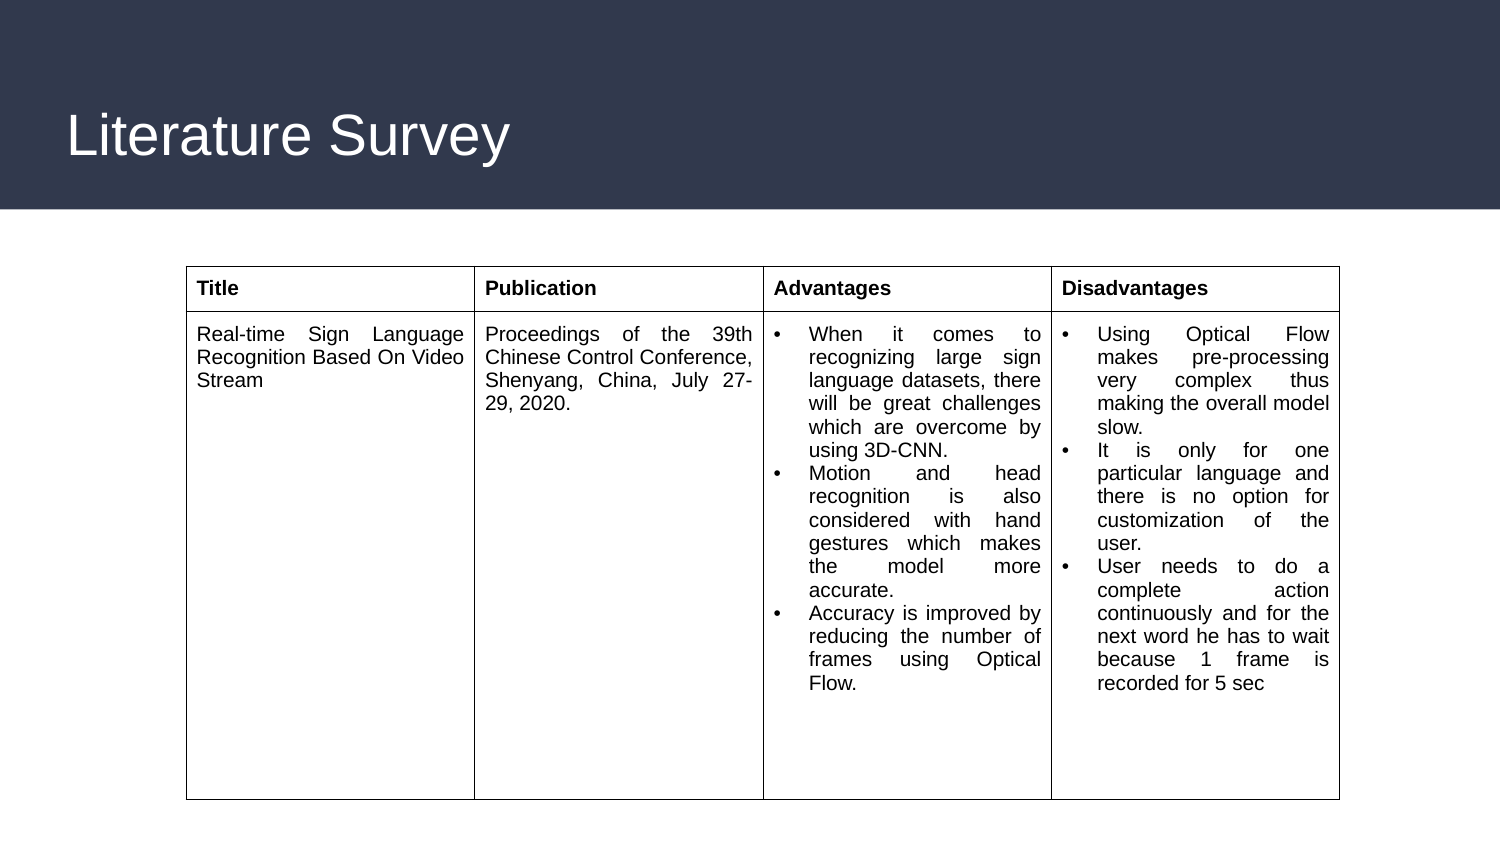

# Literature Survey
| Title | Publication | Advantages | Disadvantages |
| --- | --- | --- | --- |
| Real-time Sign Language Recognition Based On Video Stream | Proceedings of the 39th Chinese Control Conference, Shenyang, China, July 27-29, 2020. | When it comes to recognizing large sign language datasets, there will be great challenges which are overcome by using 3D-CNN. Motion and head recognition is also considered with hand gestures which makes the model more accurate. Accuracy is improved by reducing the number of frames using Optical Flow. | Using Optical Flow makes pre-processing very complex thus making the overall model slow. It is only for one particular language and there is no option for customization of the user. User needs to do a complete action continuously and for the next word he has to wait because 1 frame is recorded for 5 sec |